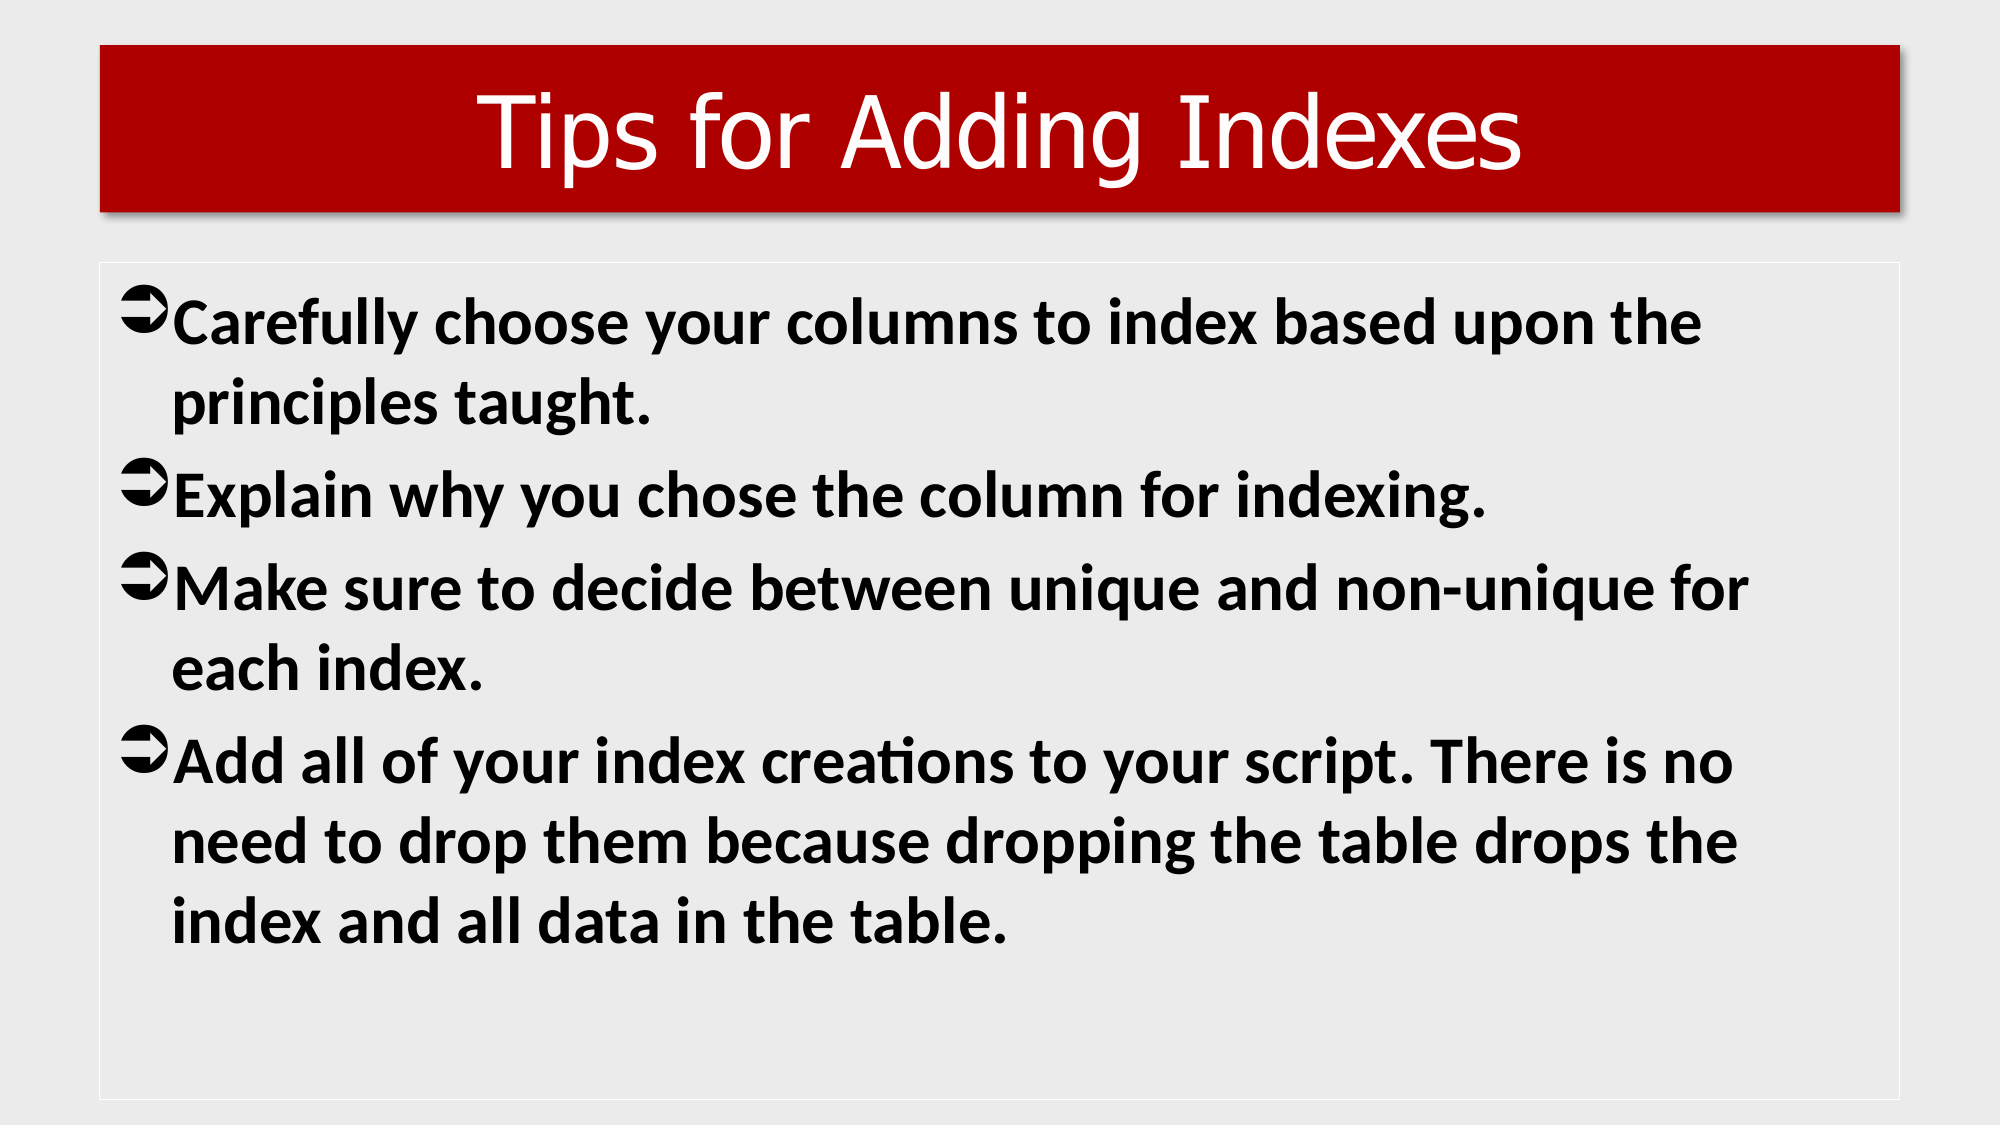

# Tips for Adding Indexes
Carefully choose your columns to index based upon the principles taught.
Explain why you chose the column for indexing.
Make sure to decide between unique and non-unique for each index.
Add all of your index creations to your script. There is no need to drop them because dropping the table drops the index and all data in the table.